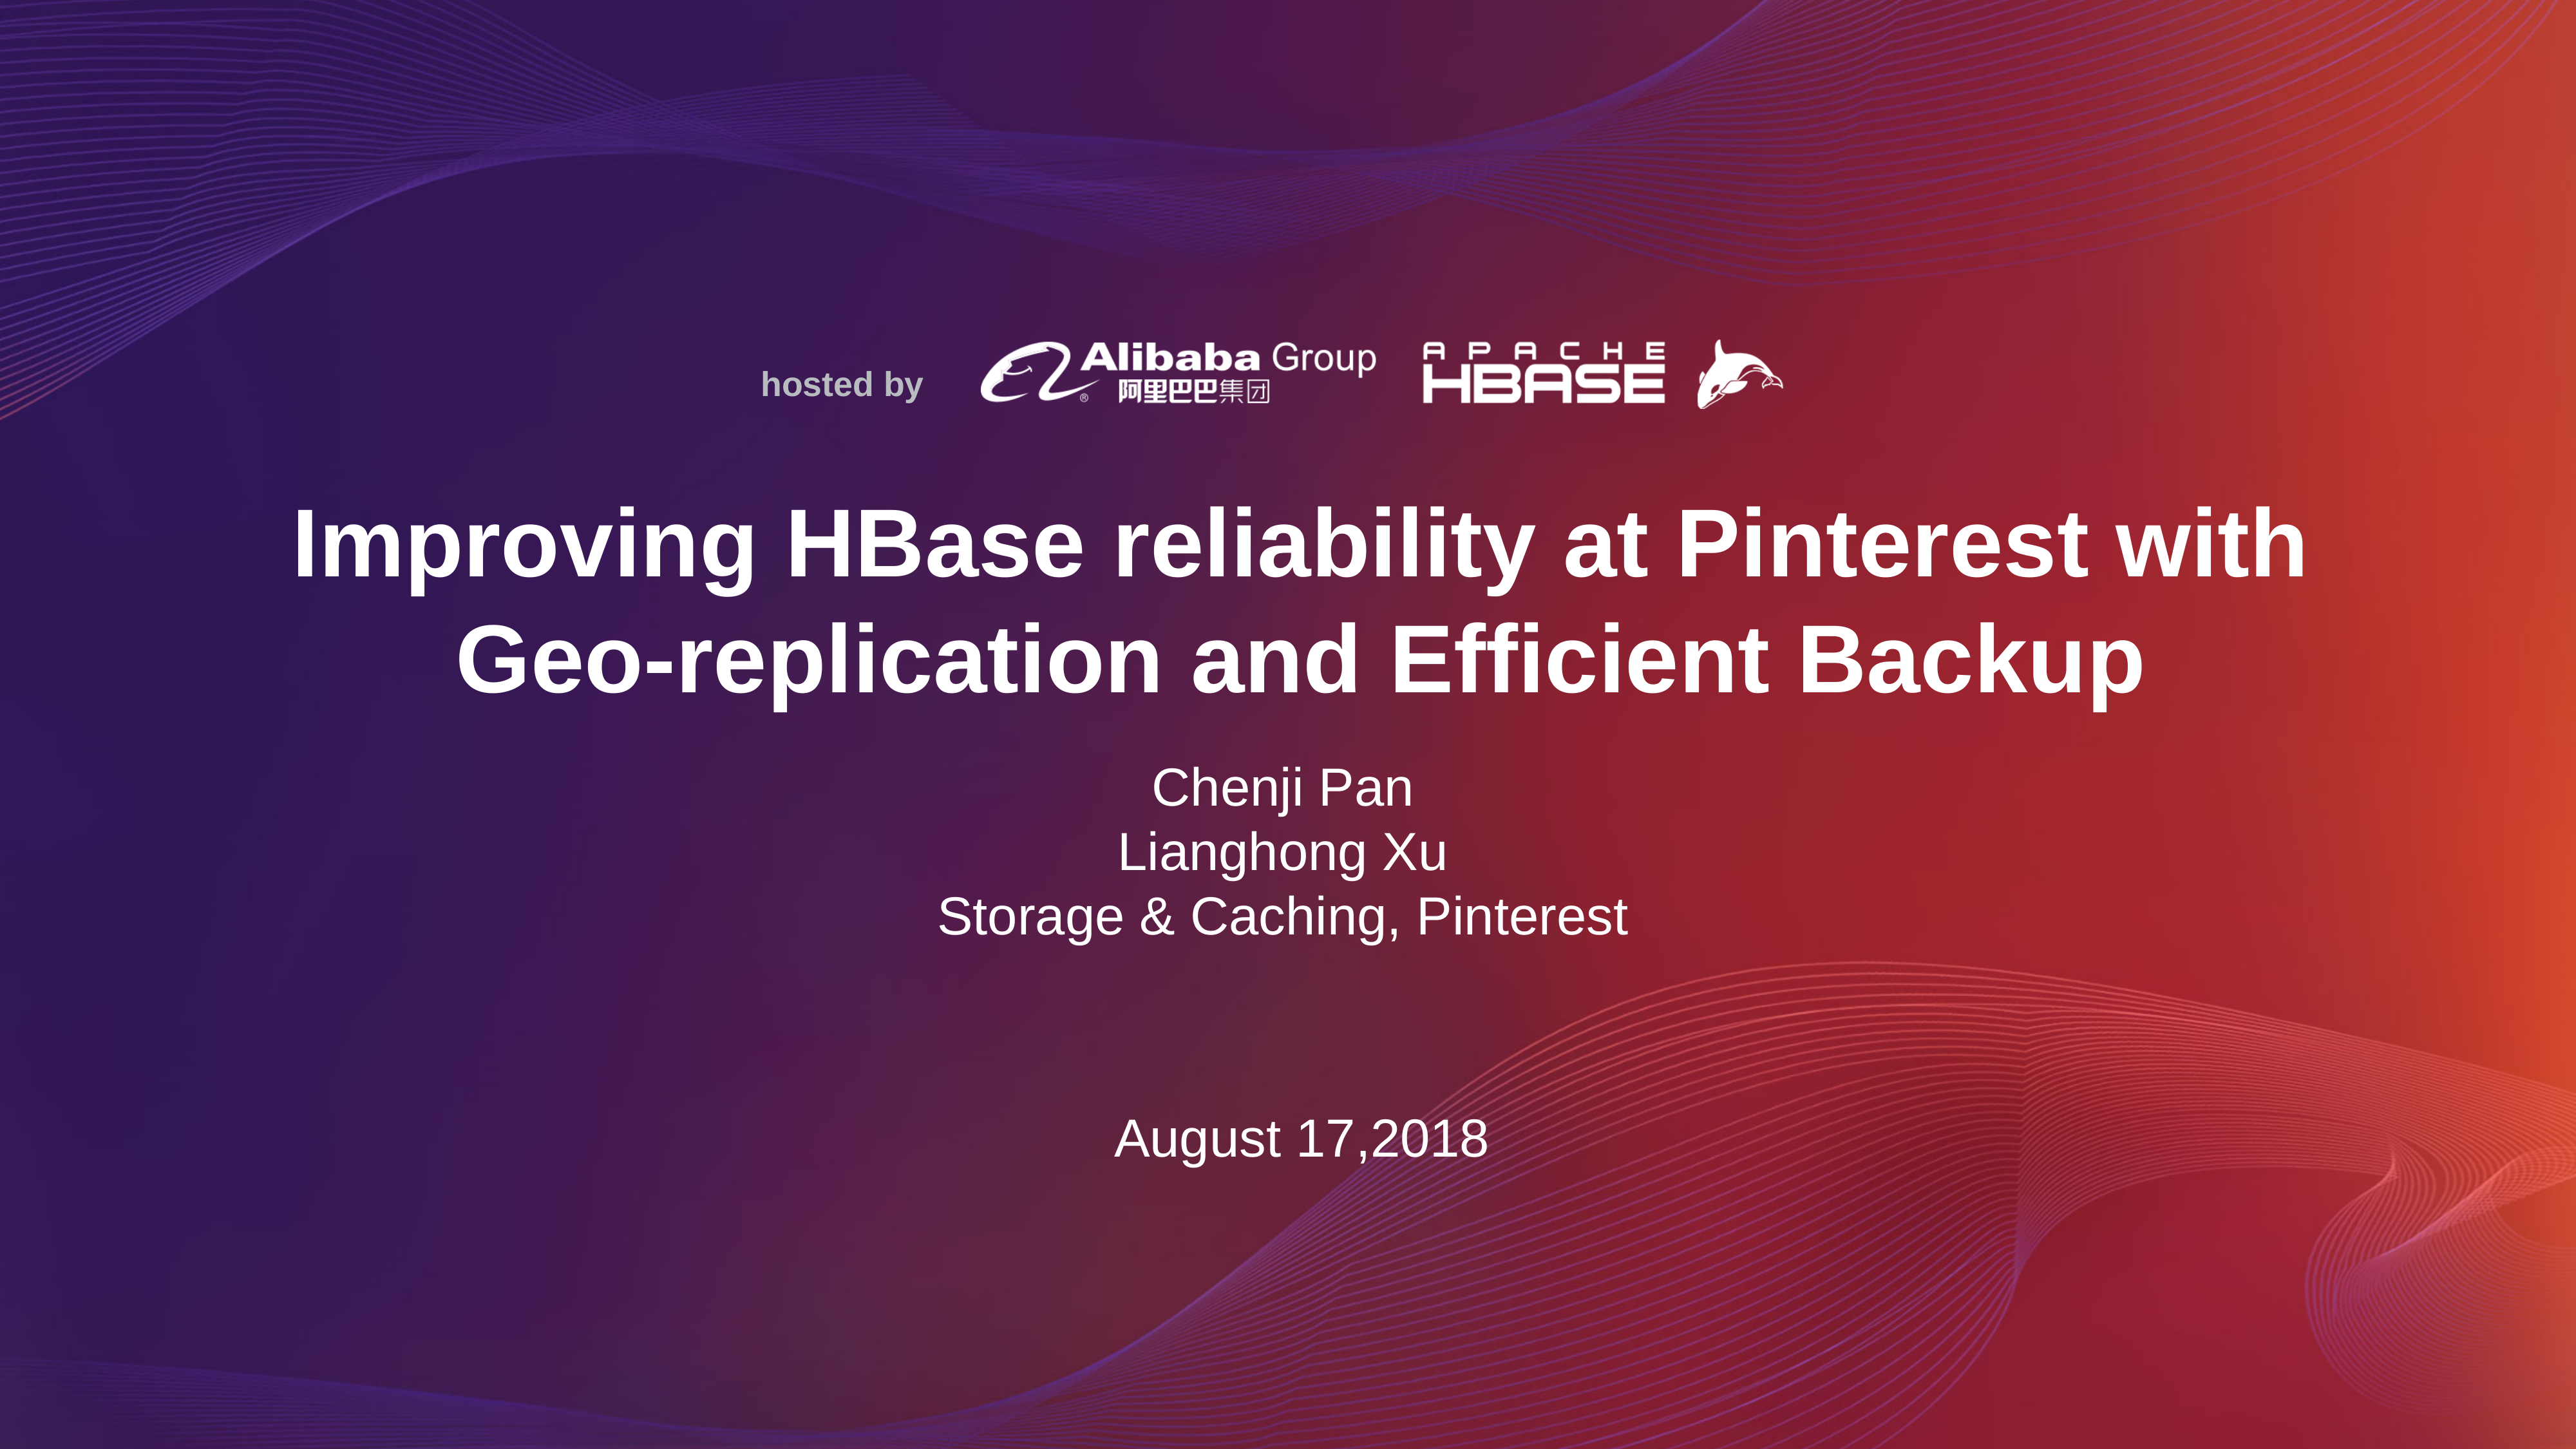

Improving HBase reliability at Pinterest with Geo-replication and Efficient Backup

Chenji Pan
Lianghong Xu
Storage & Caching, Pinterest

August 17,2018